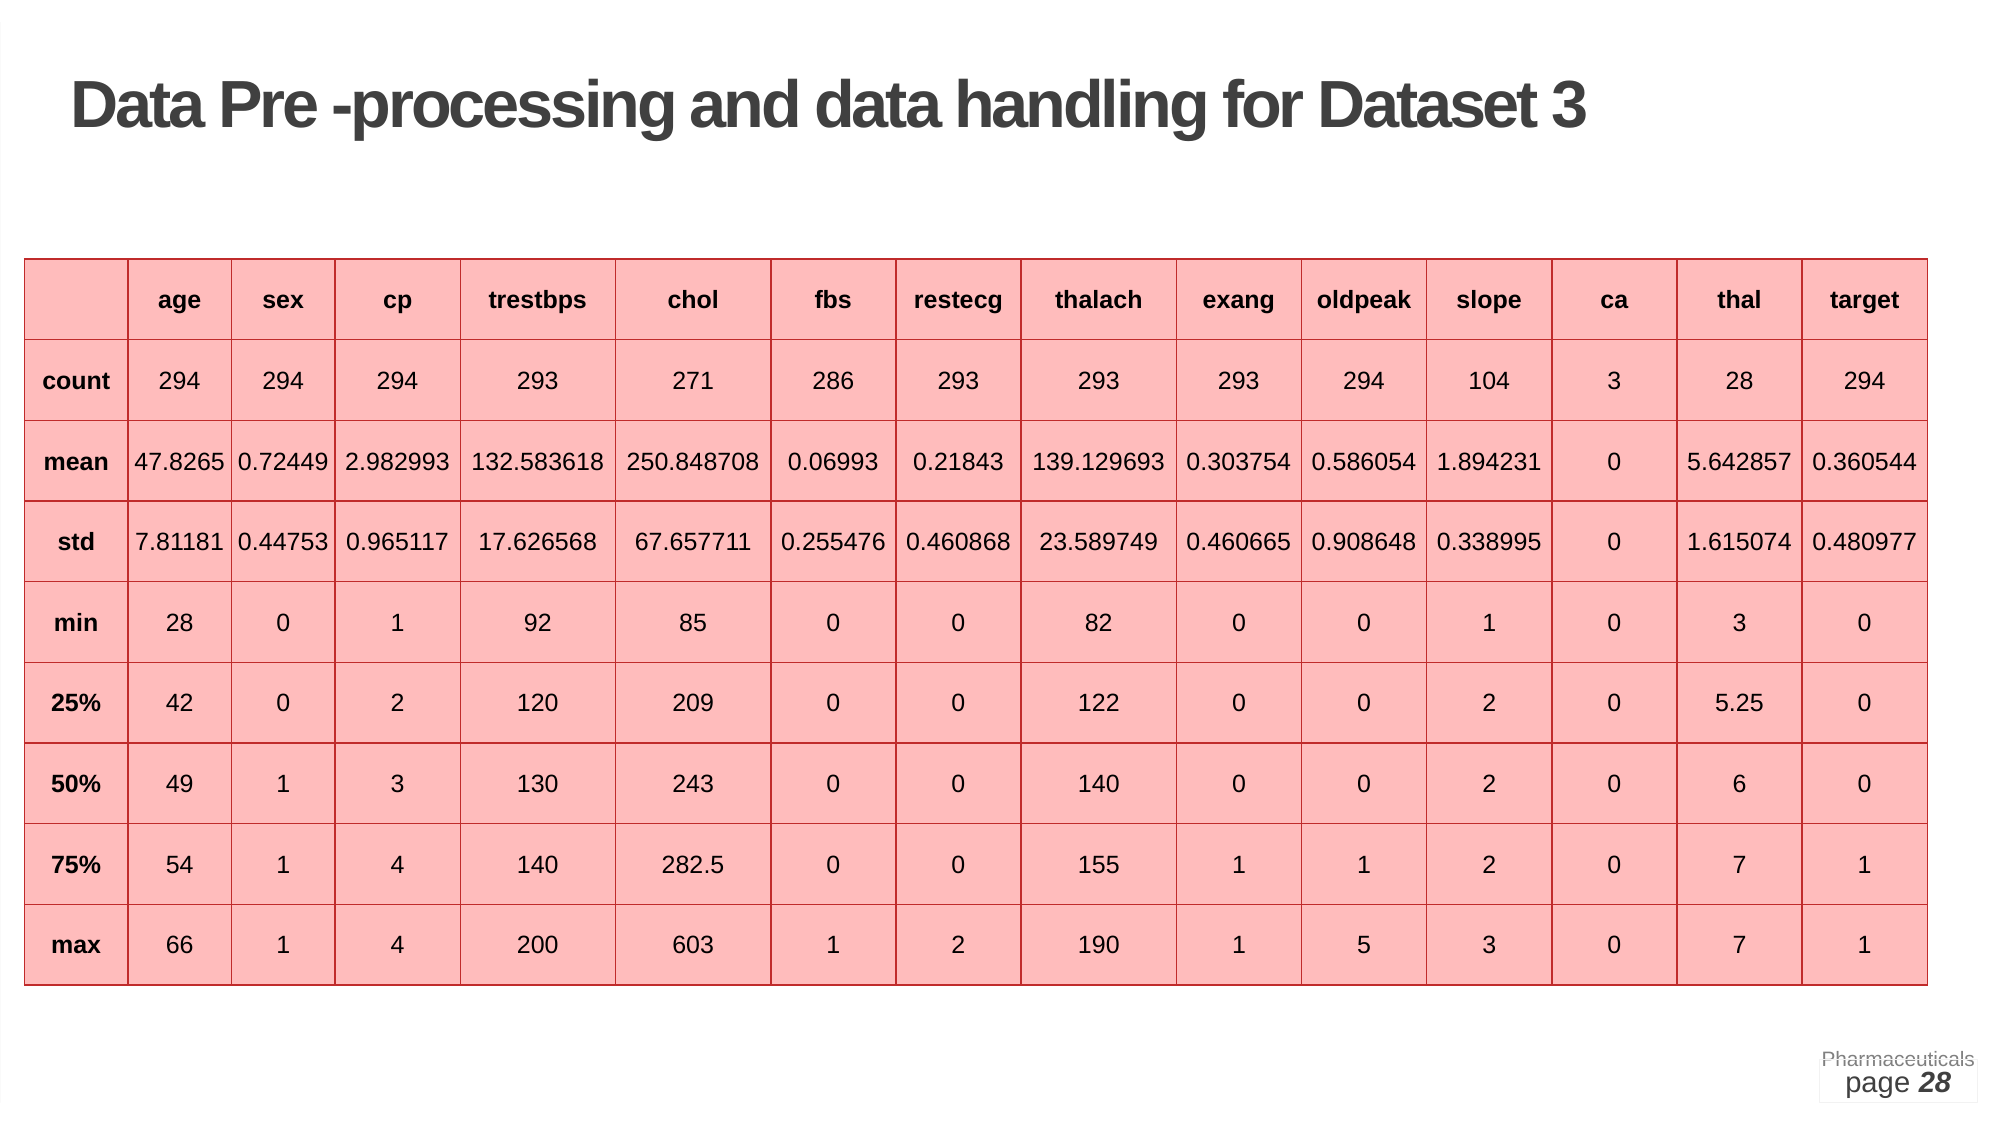

Data Pre -processing and data handling for Dataset 3
|  | age | sex | cp | trestbps | chol | fbs | restecg | thalach | exang | oldpeak | slope | ca | thal | target |
| --- | --- | --- | --- | --- | --- | --- | --- | --- | --- | --- | --- | --- | --- | --- |
| count | 294 | 294 | 294 | 293 | 271 | 286 | 293 | 293 | 293 | 294 | 104 | 3 | 28 | 294 |
| mean | 47.8265 | 0.72449 | 2.982993 | 132.583618 | 250.848708 | 0.06993 | 0.21843 | 139.129693 | 0.303754 | 0.586054 | 1.894231 | 0 | 5.642857 | 0.360544 |
| std | 7.81181 | 0.44753 | 0.965117 | 17.626568 | 67.657711 | 0.255476 | 0.460868 | 23.589749 | 0.460665 | 0.908648 | 0.338995 | 0 | 1.615074 | 0.480977 |
| min | 28 | 0 | 1 | 92 | 85 | 0 | 0 | 82 | 0 | 0 | 1 | 0 | 3 | 0 |
| 25% | 42 | 0 | 2 | 120 | 209 | 0 | 0 | 122 | 0 | 0 | 2 | 0 | 5.25 | 0 |
| 50% | 49 | 1 | 3 | 130 | 243 | 0 | 0 | 140 | 0 | 0 | 2 | 0 | 6 | 0 |
| 75% | 54 | 1 | 4 | 140 | 282.5 | 0 | 0 | 155 | 1 | 1 | 2 | 0 | 7 | 1 |
| max | 66 | 1 | 4 | 200 | 603 | 1 | 2 | 190 | 1 | 5 | 3 | 0 | 7 | 1 |

page 28